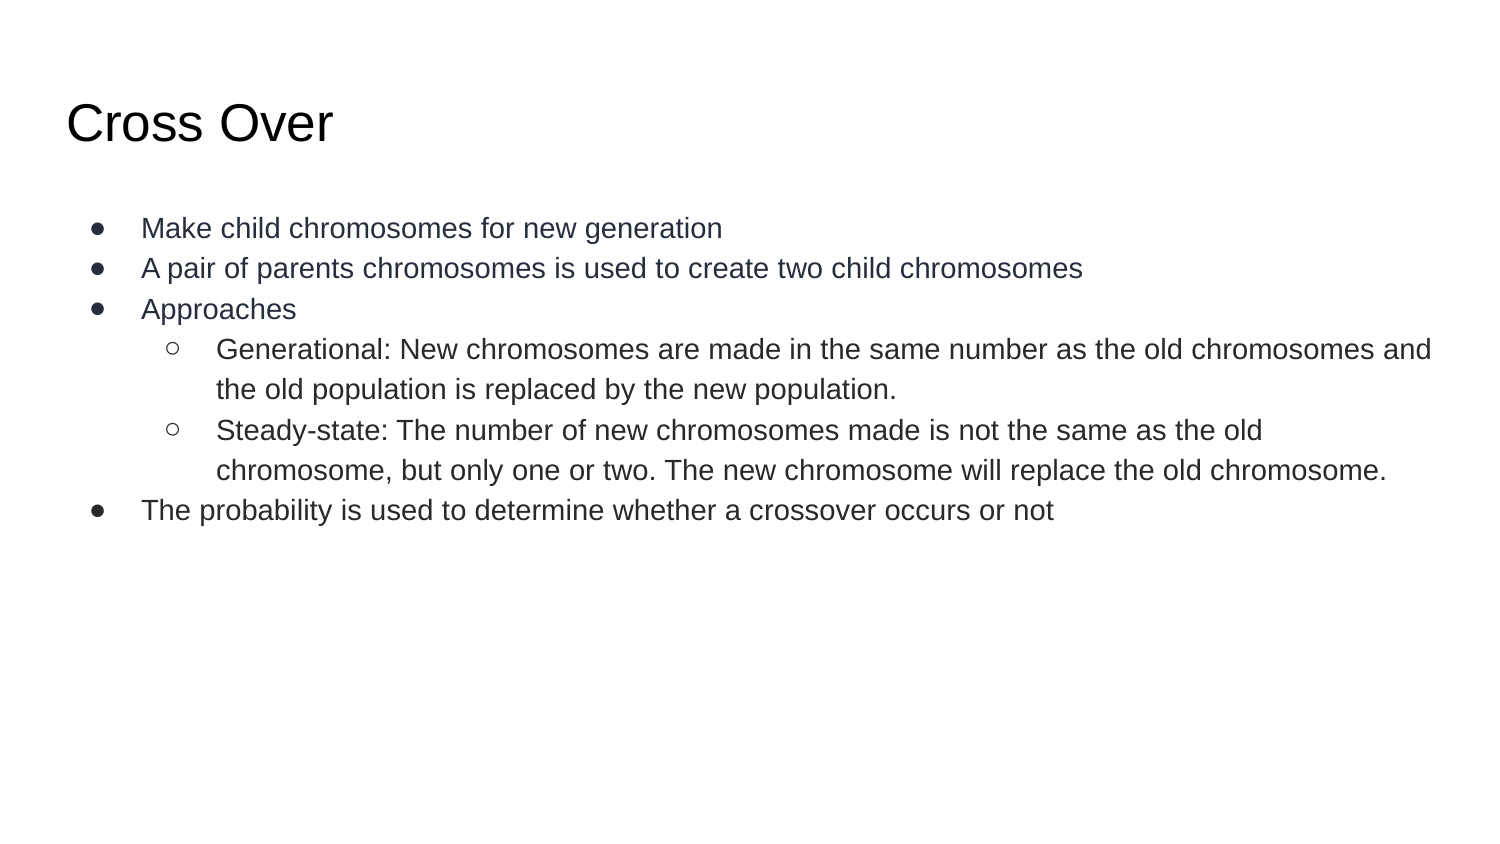

# Cross Over
Make child chromosomes for new generation
A pair of parents chromosomes is used to create two child chromosomes
Approaches
Generational: New chromosomes are made in the same number as the old chromosomes and the old population is replaced by the new population.
Steady-state: The number of new chromosomes made is not the same as the old chromosome, but only one or two. The new chromosome will replace the old chromosome.
The probability is used to determine whether a crossover occurs or not